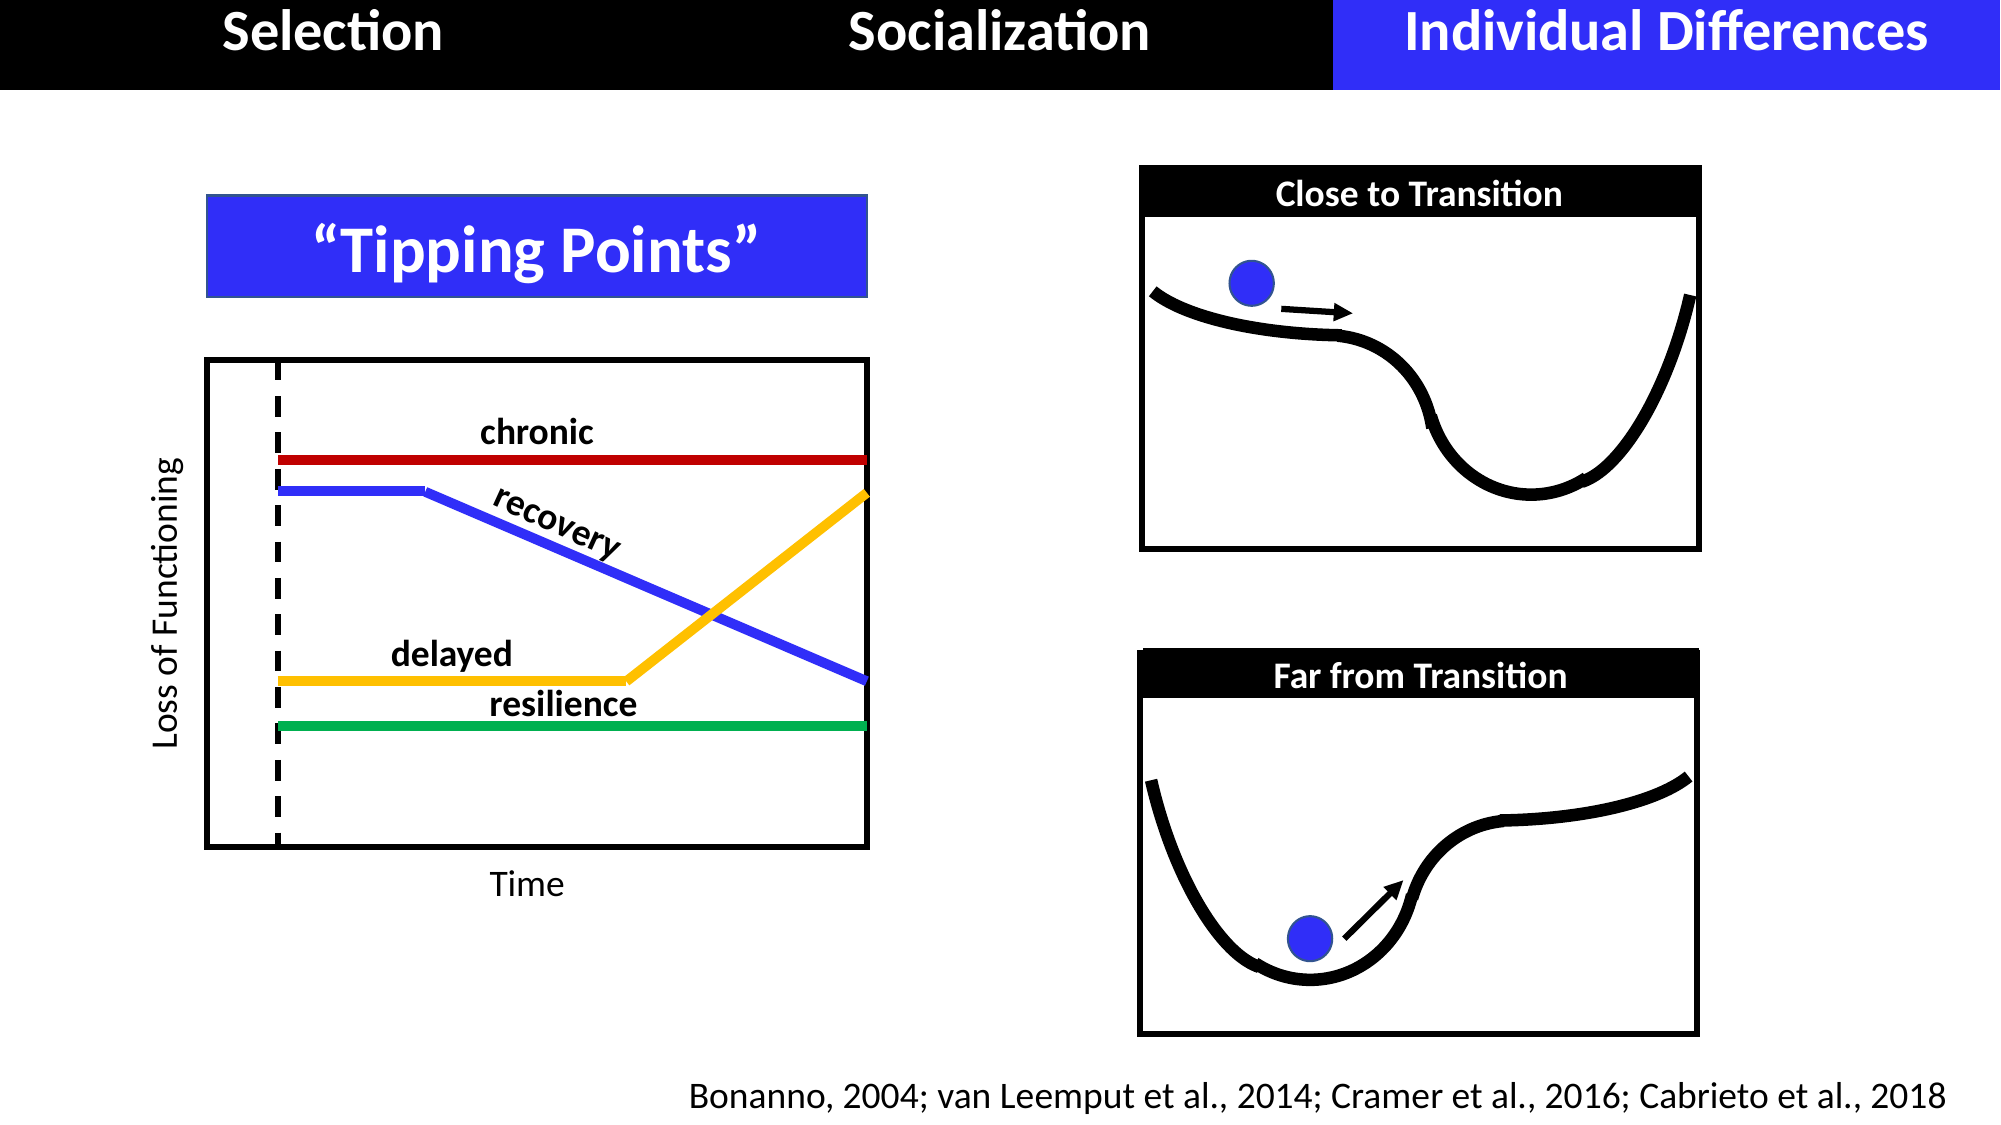

| Selection | Socialization | Individual Differences |
| --- | --- | --- |

Close to Transition

“Tipping Points”

chronic
Loss of Functioning
recovery

Far from Transition

delayed
resilience
Time
Bonanno, 2004; van Leemput et al., 2014; Cramer et al., 2016; Cabrieto et al., 2018